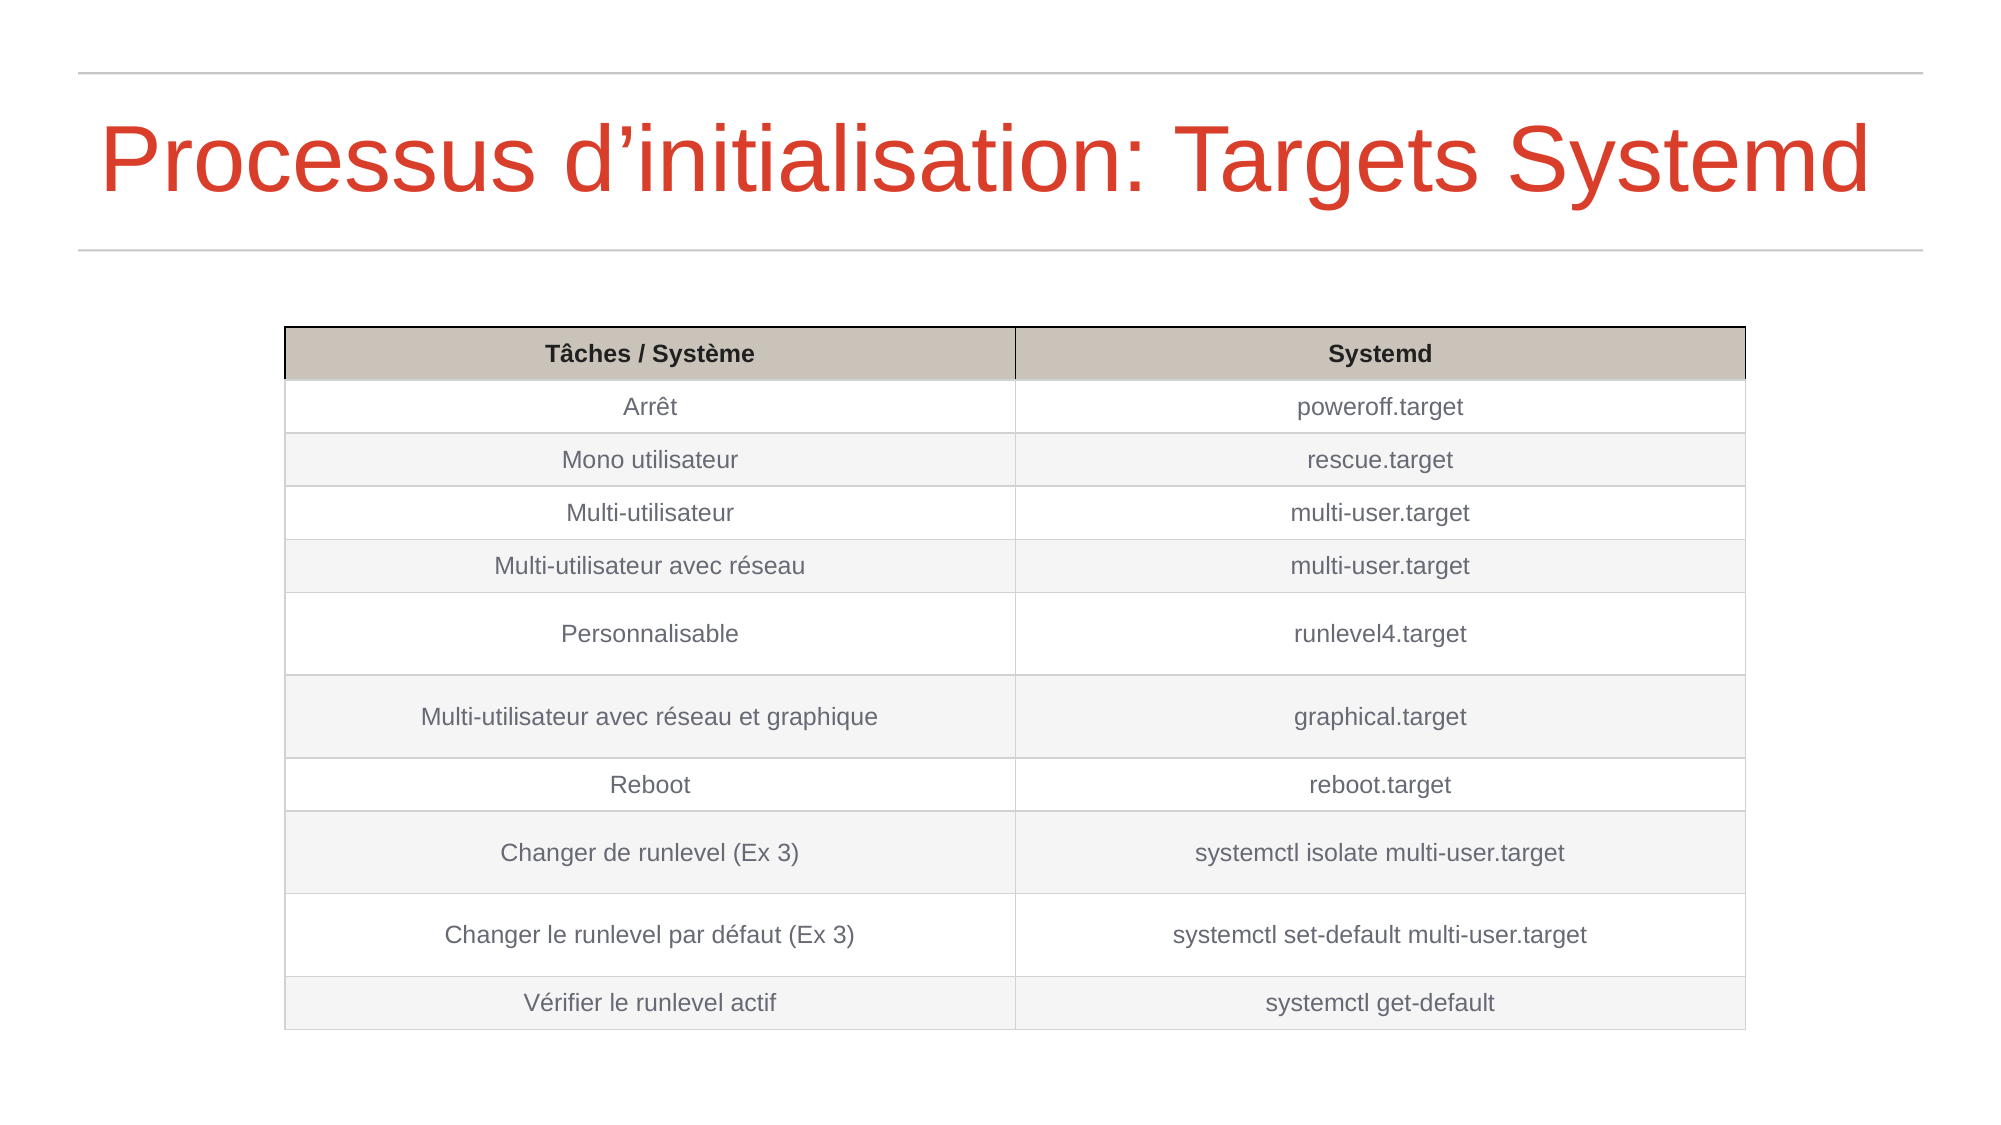

# Processus d’initialisation: Targets Systemd
| Tâches / Système | Systemd |
| --- | --- |
| Arrêt | poweroff.target |
| Mono utilisateur | rescue.target |
| Multi-utilisateur | multi-user.target |
| Multi-utilisateur avec réseau | multi-user.target |
| Personnalisable | runlevel4.target |
| Multi-utilisateur avec réseau et graphique | graphical.target |
| Reboot | reboot.target |
| Changer de runlevel (Ex 3) | systemctl isolate multi-user.target |
| Changer le runlevel par défaut (Ex 3) | systemctl set-default multi-user.target |
| Vérifier le runlevel actif | systemctl get-default |